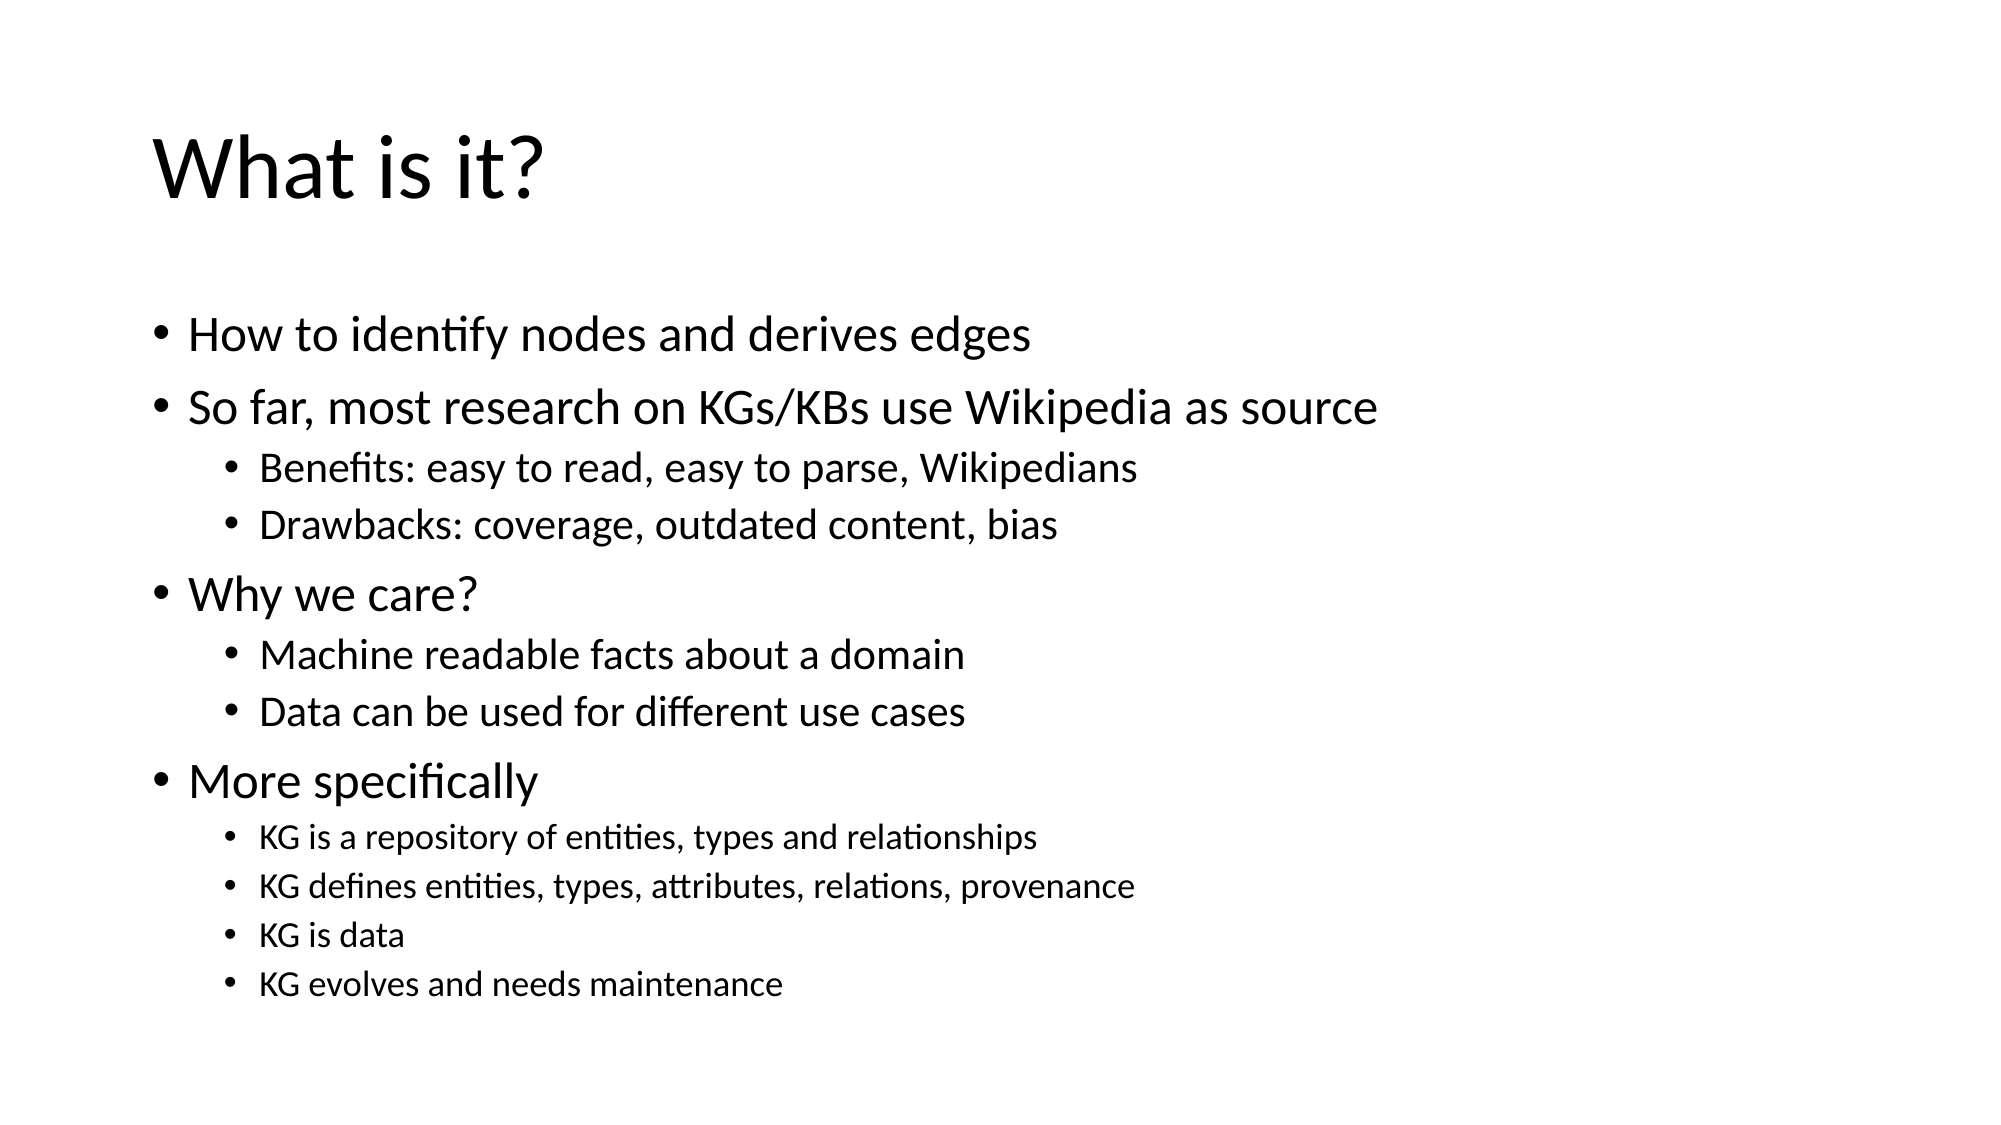

# What is it?
How to identify nodes and derives edges
So far, most research on KGs/KBs use Wikipedia as source
Benefits: easy to read, easy to parse, Wikipedians
Drawbacks: coverage, outdated content, bias
Why we care?
Machine readable facts about a domain
Data can be used for different use cases
More specifically
KG is a repository of entities, types and relationships
KG defines entities, types, attributes, relations, provenance
KG is data
KG evolves and needs maintenance